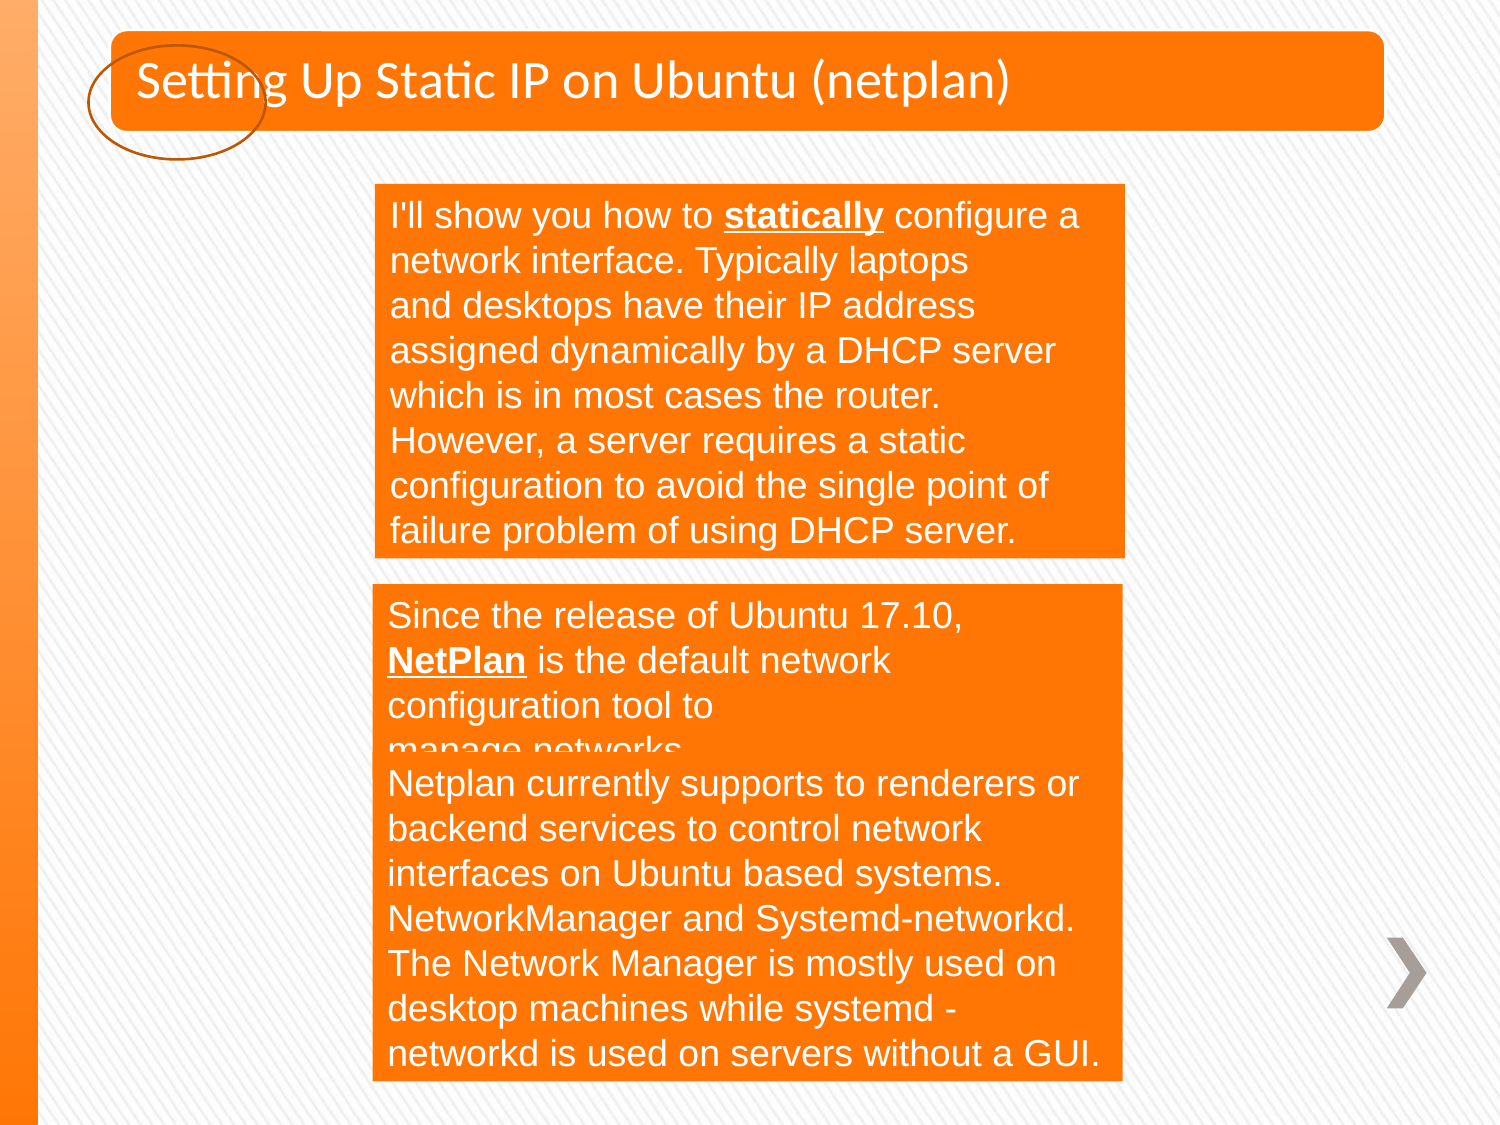

Setting Up Static IP on Ubuntu (netplan)

I'll show you how to statically configure a network interface. Typically laptops
and desktops have their IP address assigned dynamically by a DHCP server which is in most cases the router.
However, a server requires a static configuration to avoid the single point of failure problem of using DHCP server.
Since the release of Ubuntu 17.10, NetPlan is the default network configuration tool to
manage networks.
Netplan currently supports to renderers or backend services to control network interfaces on Ubuntu based systems.
NetworkManager and Systemd-networkd.
The Network Manager is mostly used on desktop machines while systemd -networkd is used on servers without a GUI.